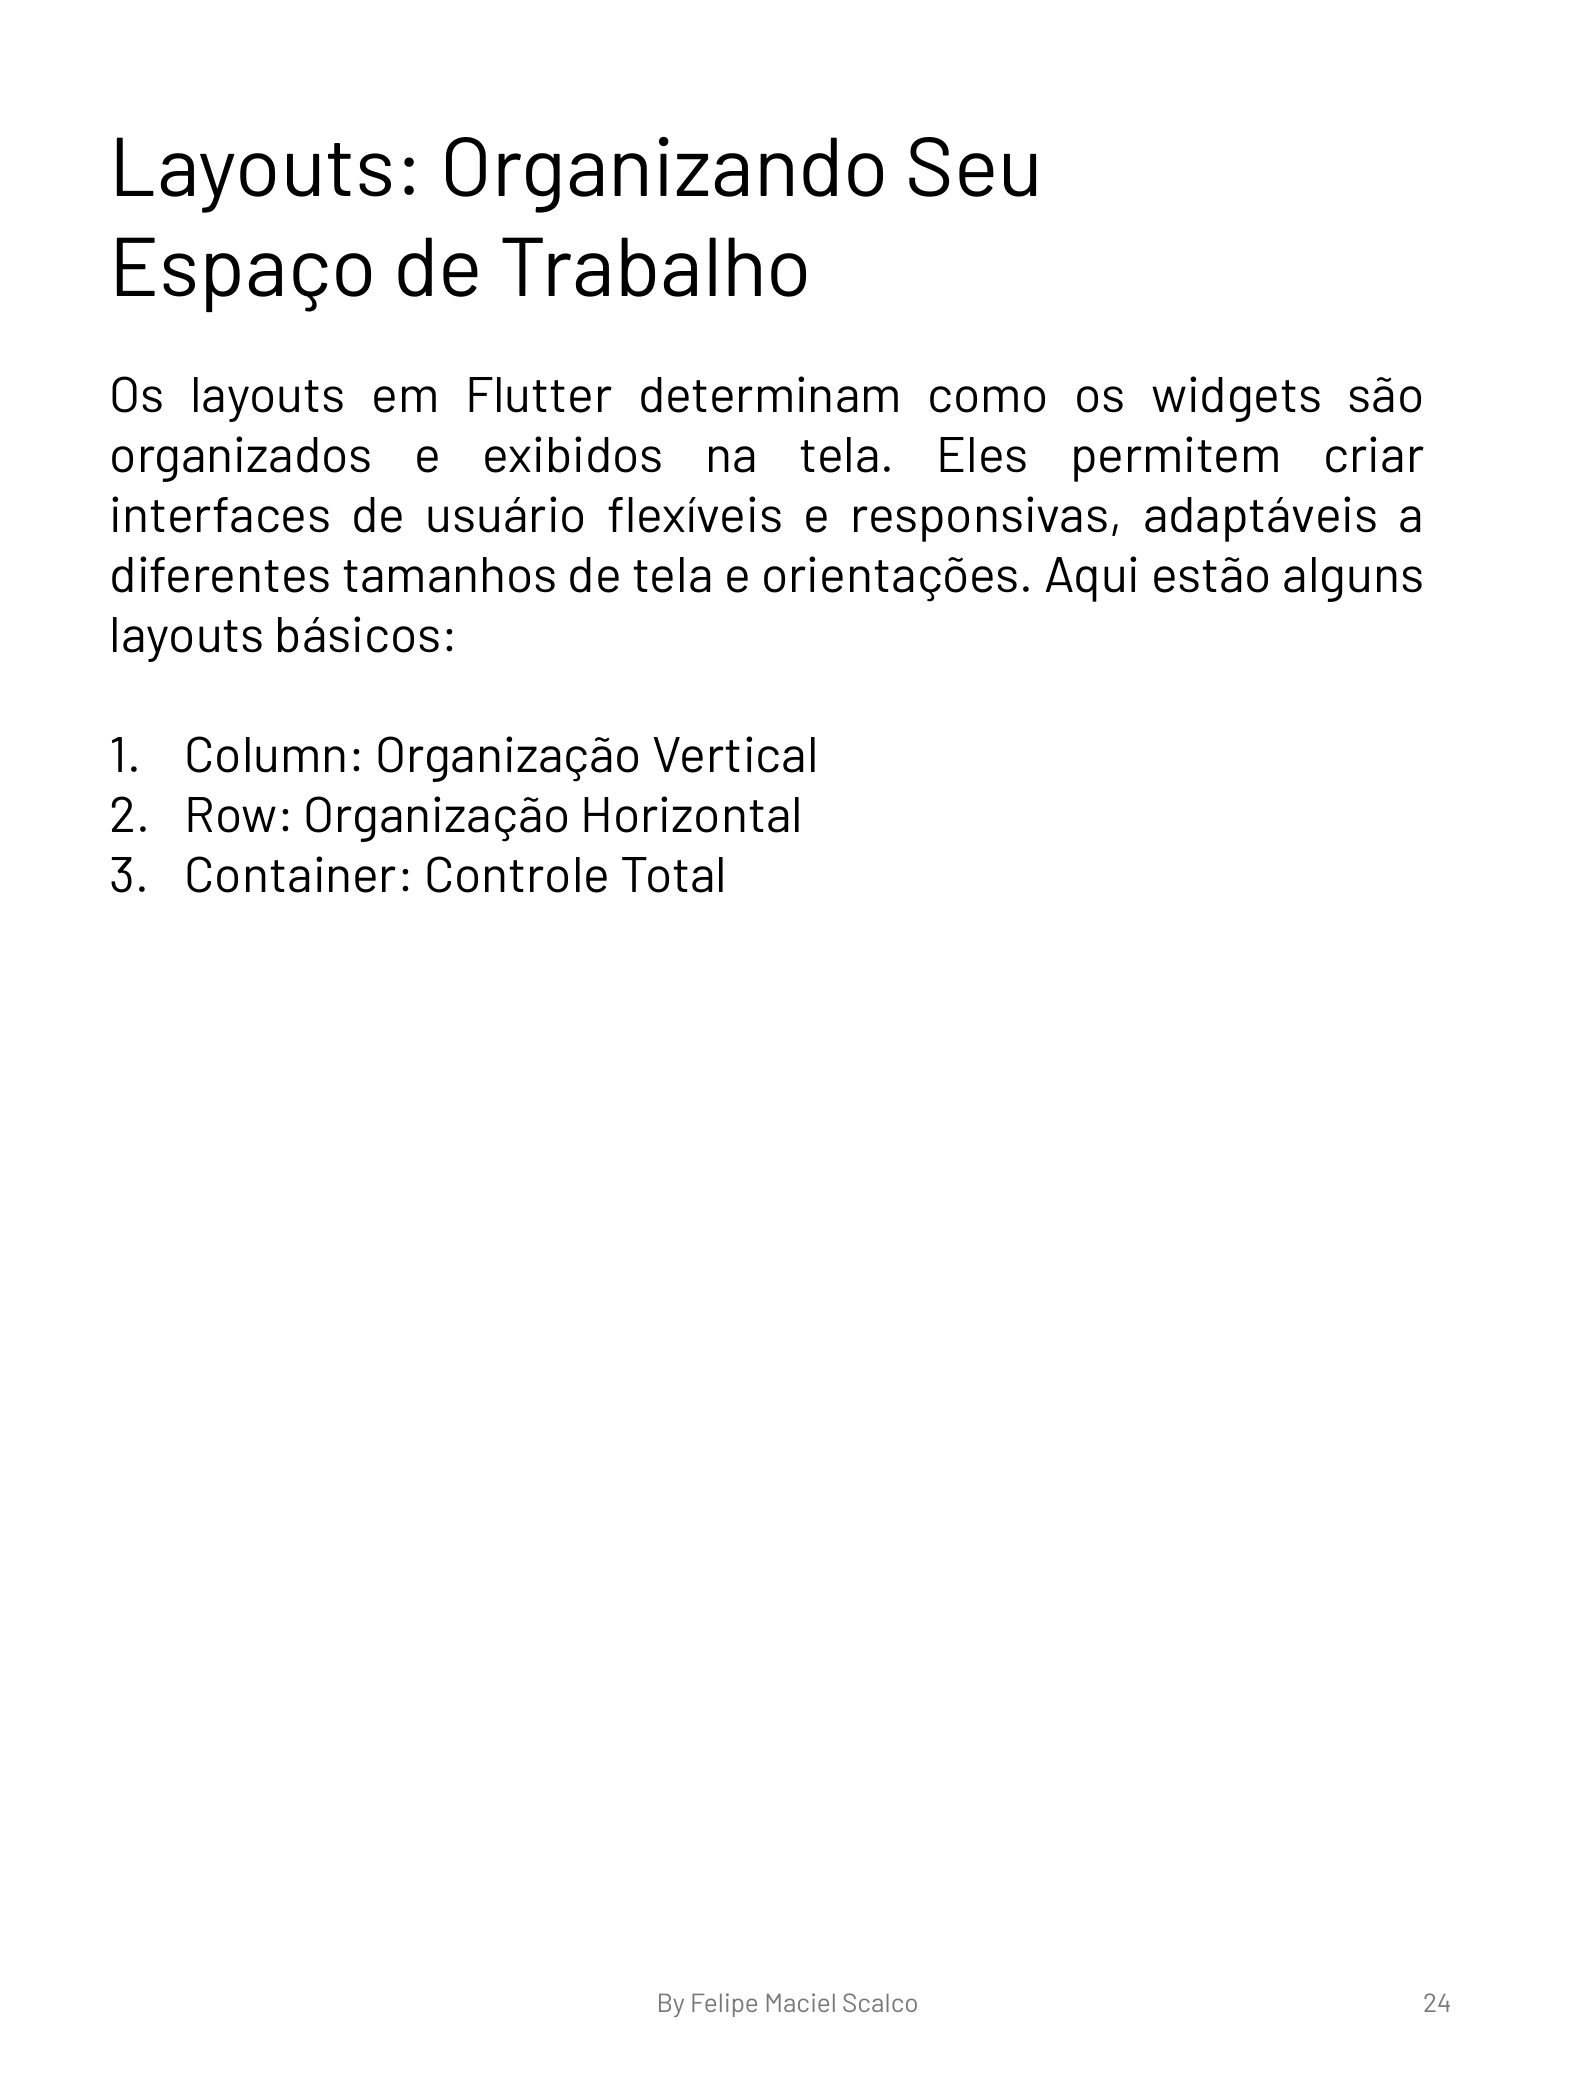

Layouts: Organizando Seu Espaço de Trabalho
Os layouts em Flutter determinam como os widgets são organizados e exibidos na tela. Eles permitem criar interfaces de usuário flexíveis e responsivas, adaptáveis a diferentes tamanhos de tela e orientações. Aqui estão alguns layouts básicos:

Column: Organização Vertical
Row: Organização Horizontal
Container: Controle Total
By Felipe Maciel Scalco
24